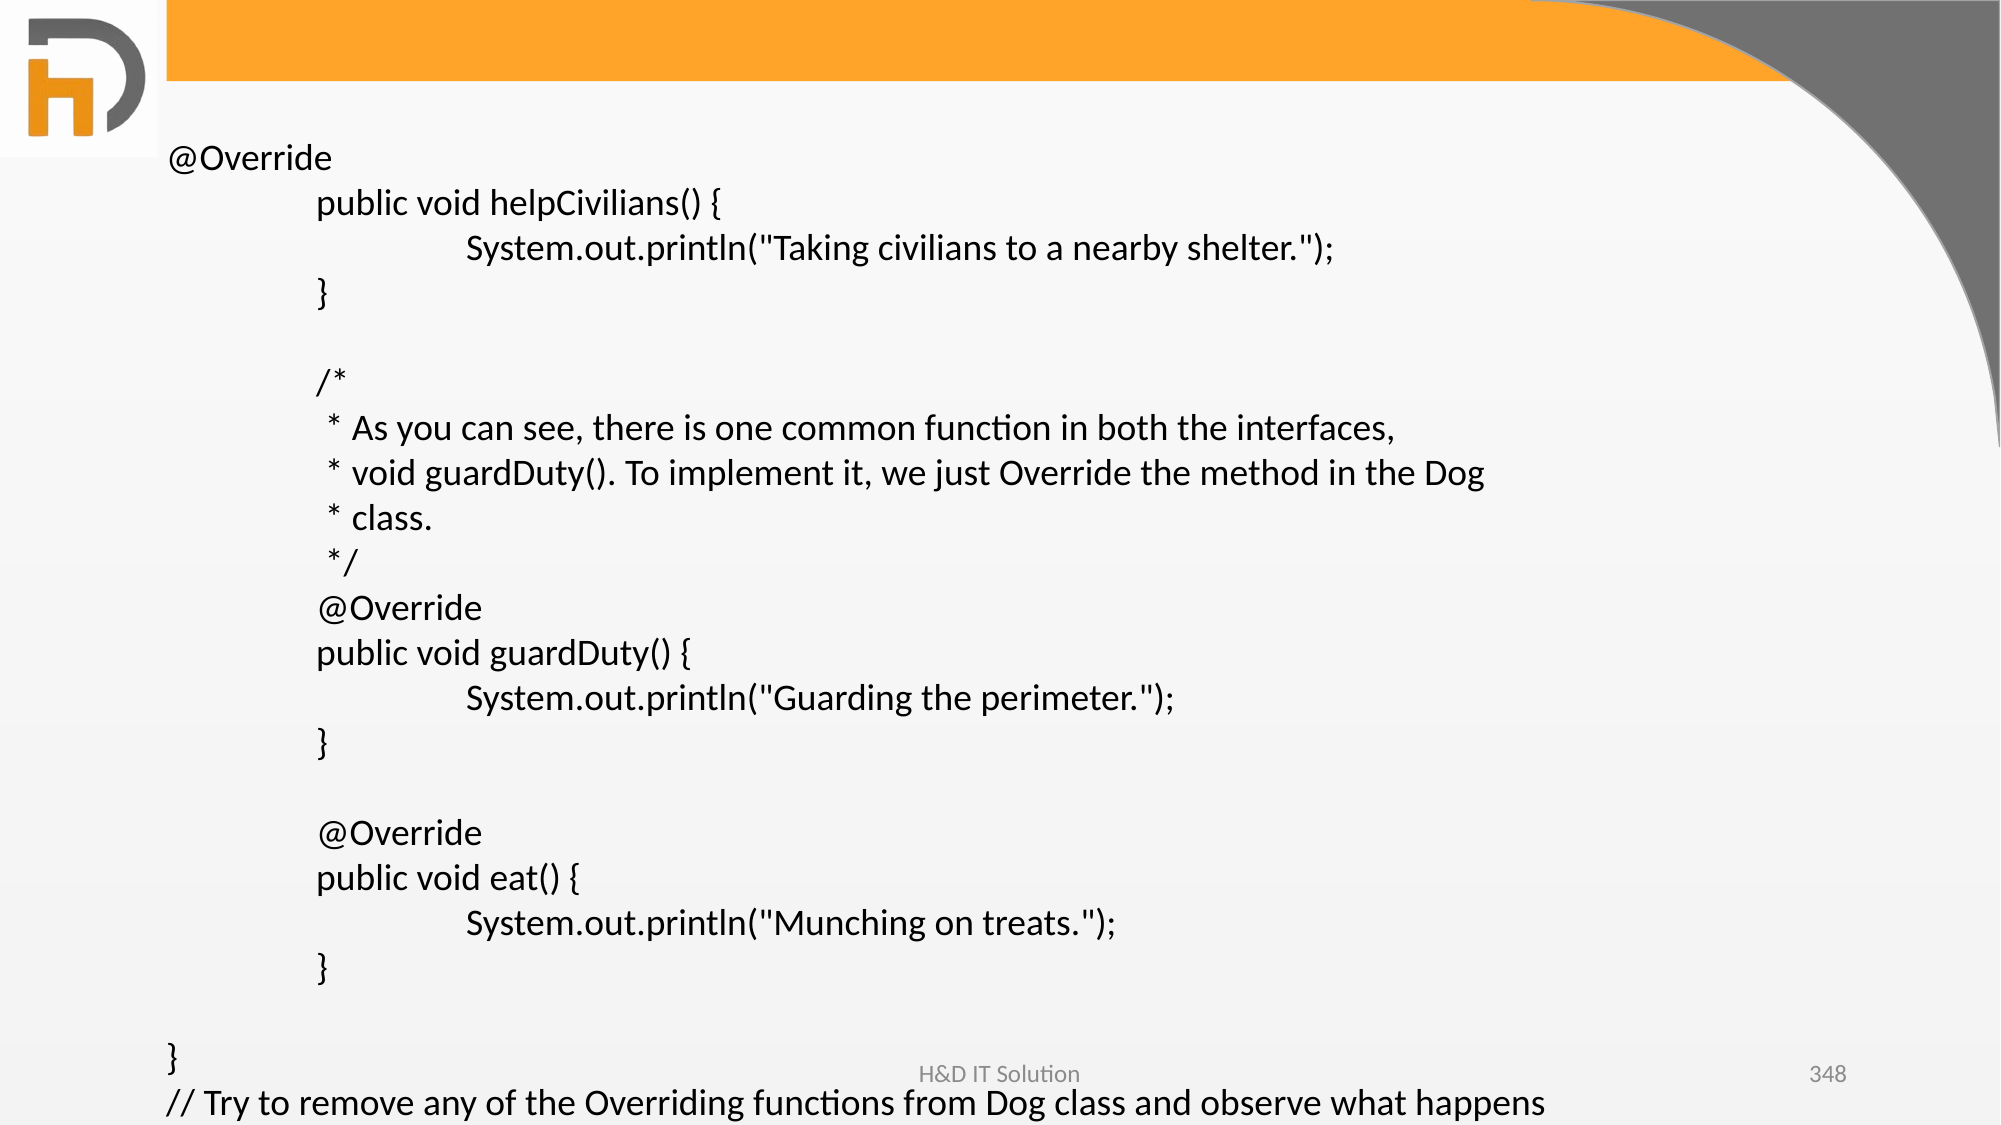

@Override
	public void helpCivilians() {
		System.out.println("Taking civilians to a nearby shelter.");
	}

	/*
	 * As you can see, there is one common function in both the interfaces,
	 * void guardDuty(). To implement it, we just Override the method in the Dog
	 * class.
	 */
	@Override
	public void guardDuty() {
		System.out.println("Guarding the perimeter.");
	}

	@Override
	public void eat() {
		System.out.println("Munching on treats.");
	}

}
// Try to remove any of the Overriding functions from Dog class and observe what happens
H&D IT Solution
348